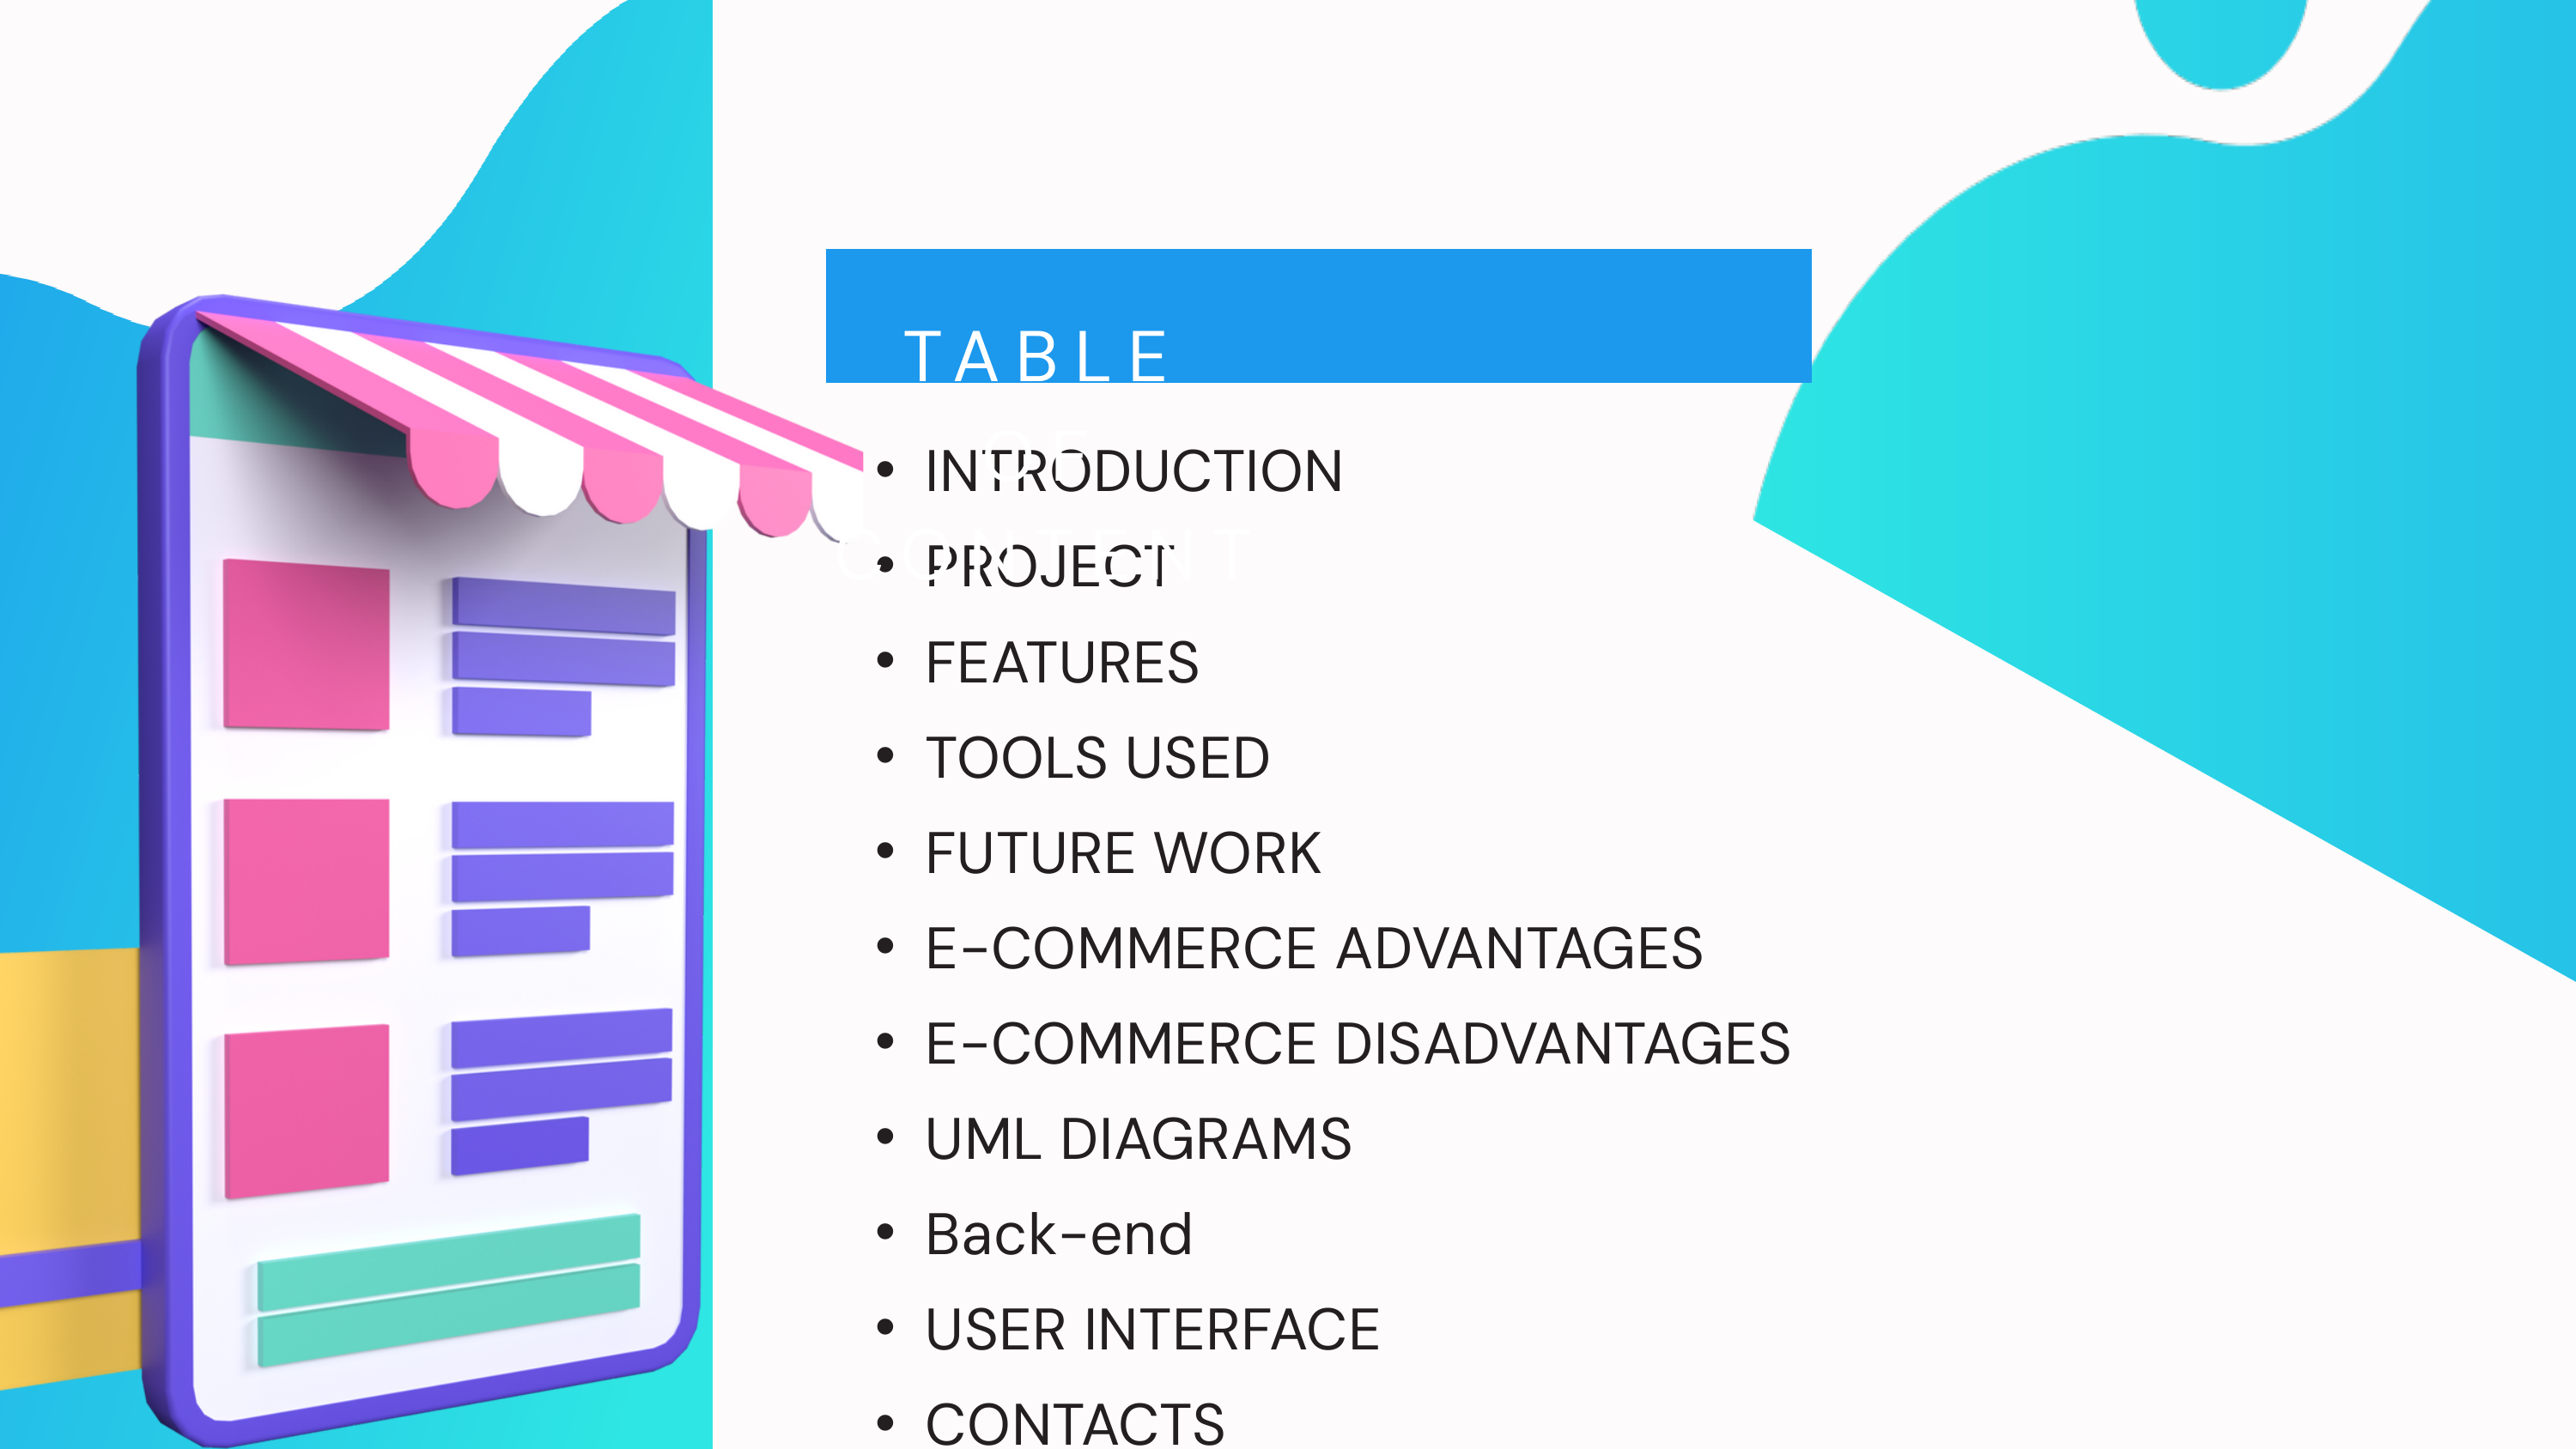

TABLE OF CONTENT

INTRODUCTION
PROJECT
FEATURES
TOOLS USED
FUTURE WORK
E-COMMERCE ADVANTAGES
E-COMMERCE DISADVANTAGES
UML DIAGRAMS
Back-end
USER INTERFACE
CONTACTS